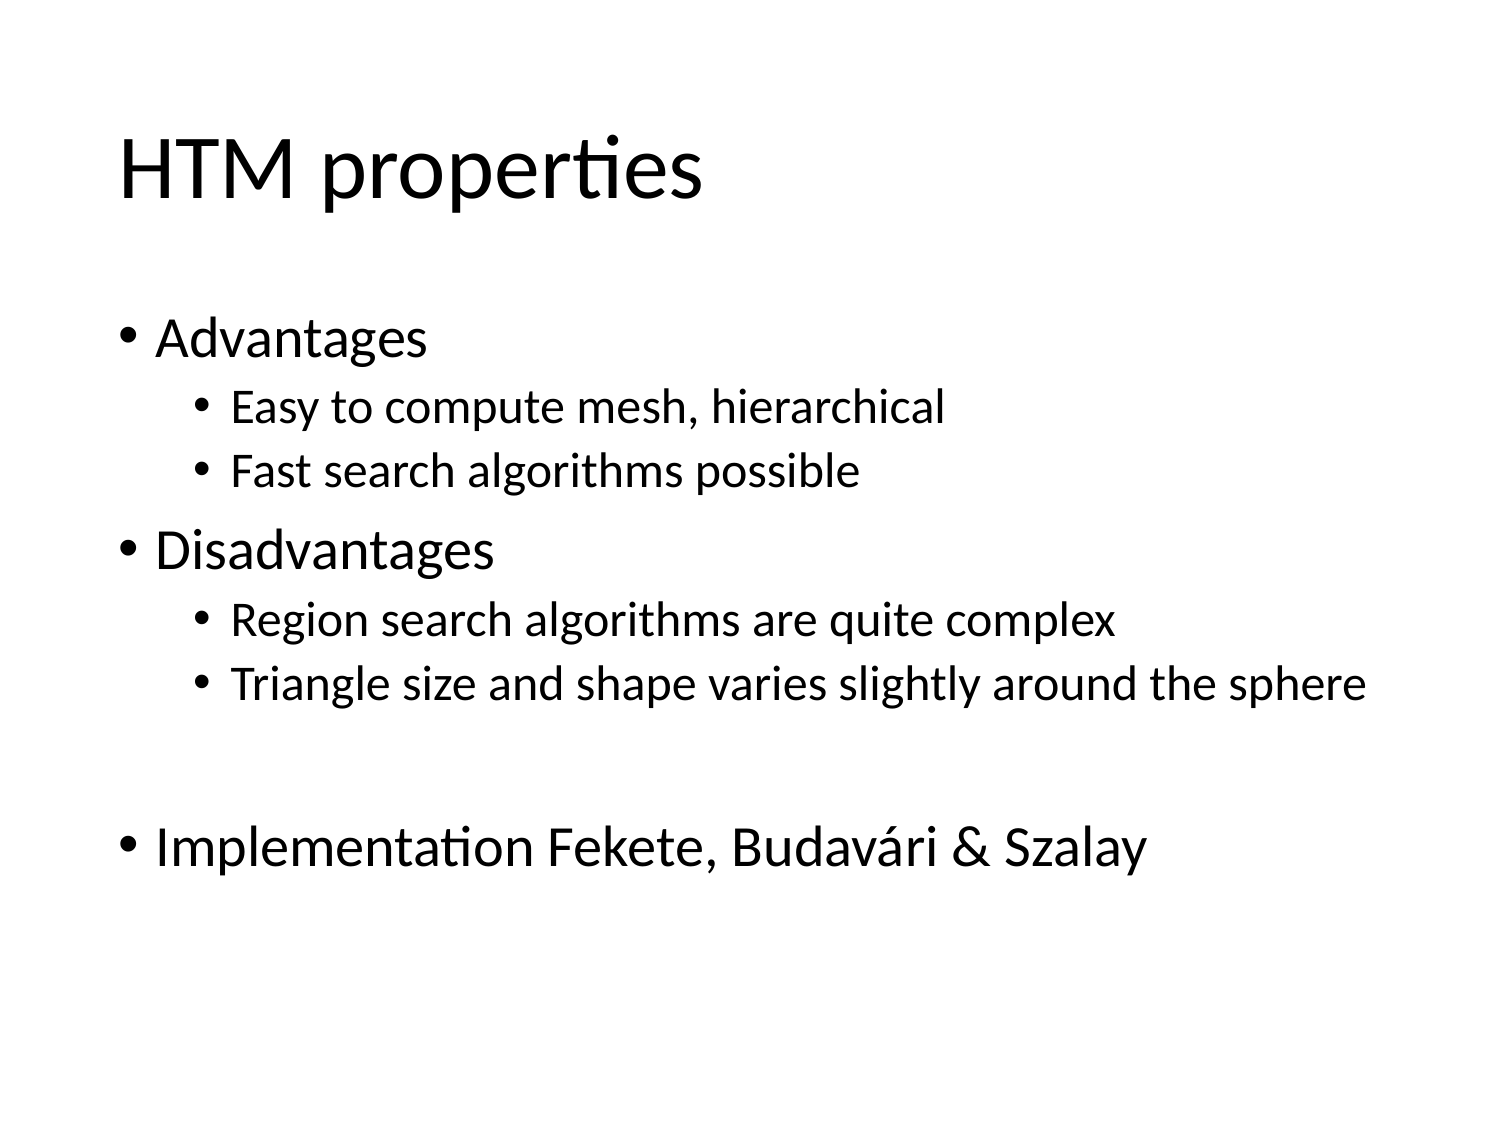

# HTM properties
Advantages
Easy to compute mesh, hierarchical
Fast search algorithms possible
Disadvantages
Region search algorithms are quite complex
Triangle size and shape varies slightly around the sphere

Implementation Fekete, Budavári & Szalay